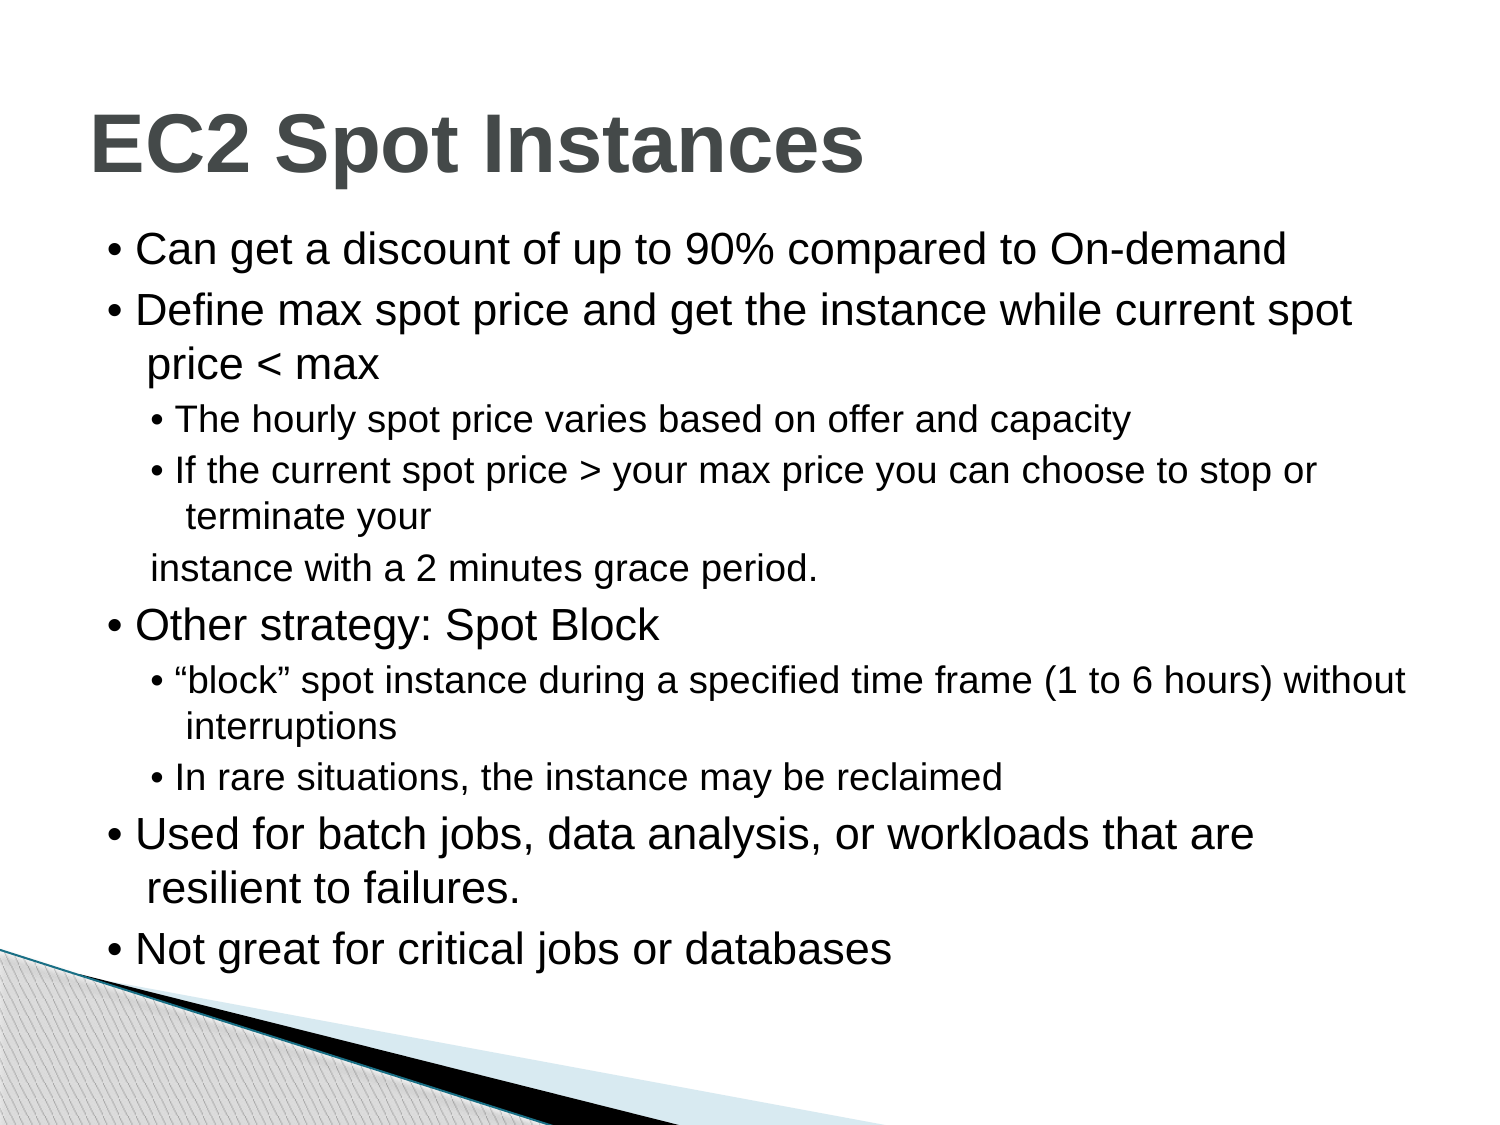

# EC2 Spot Instances
• Can get a discount of up to 90% compared to On-demand
• Define max spot price and get the instance while current spot price < max
• The hourly spot price varies based on offer and capacity
• If the current spot price > your max price you can choose to stop or terminate your
instance with a 2 minutes grace period.
• Other strategy: Spot Block
• “block” spot instance during a specified time frame (1 to 6 hours) without interruptions
• In rare situations, the instance may be reclaimed
• Used for batch jobs, data analysis, or workloads that are resilient to failures.
• Not great for critical jobs or databases